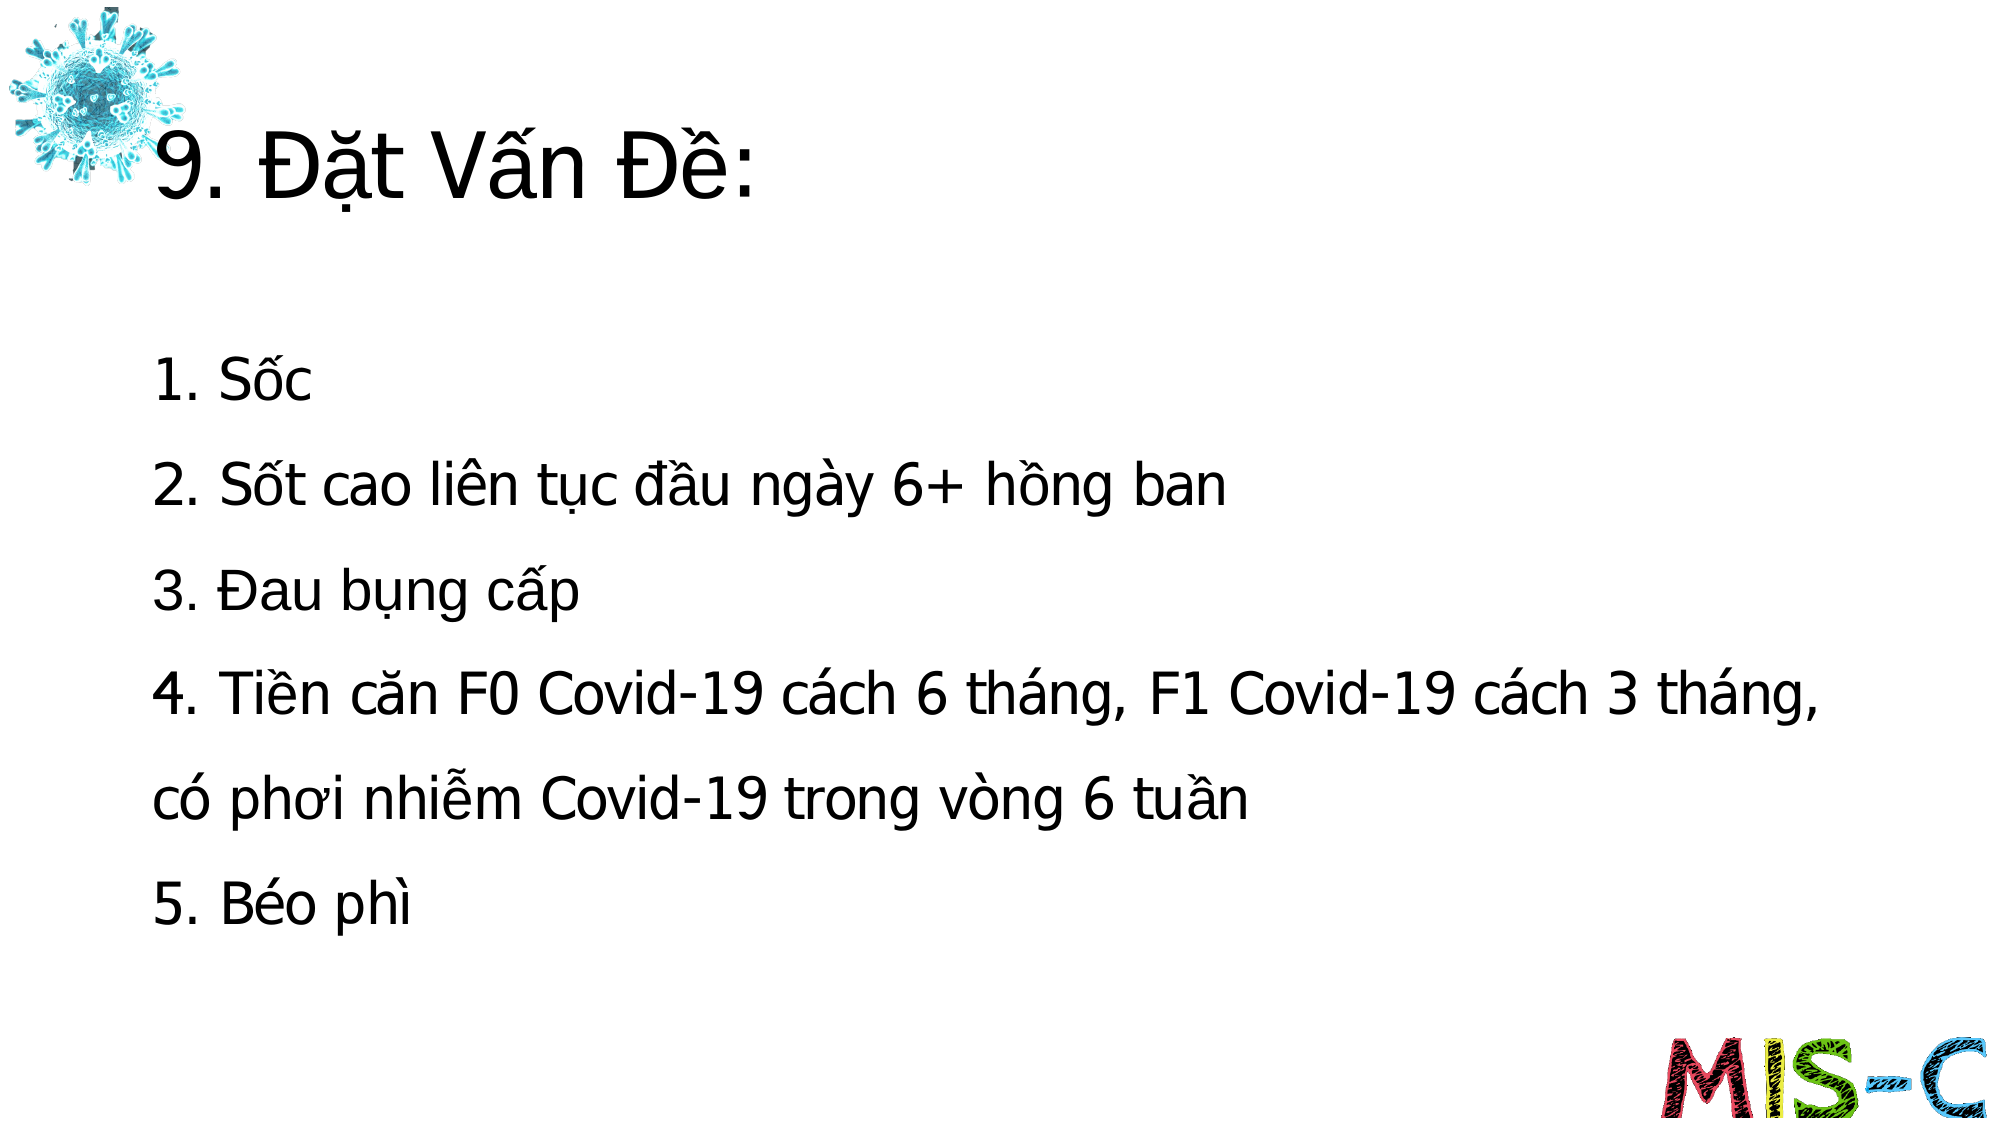

# 9. Đặt Vấn Đề:
1. Sốc
2. Sốt cao liên tục đầu ngày 6+ hồng ban
3. Đau bụng cấp
4. Tiền căn F0 Covid-19 cách 6 tháng, F1 Covid-19 cách 3 tháng, có phơi nhiễm Covid-19 trong vòng 6 tuần
5. Béo phì